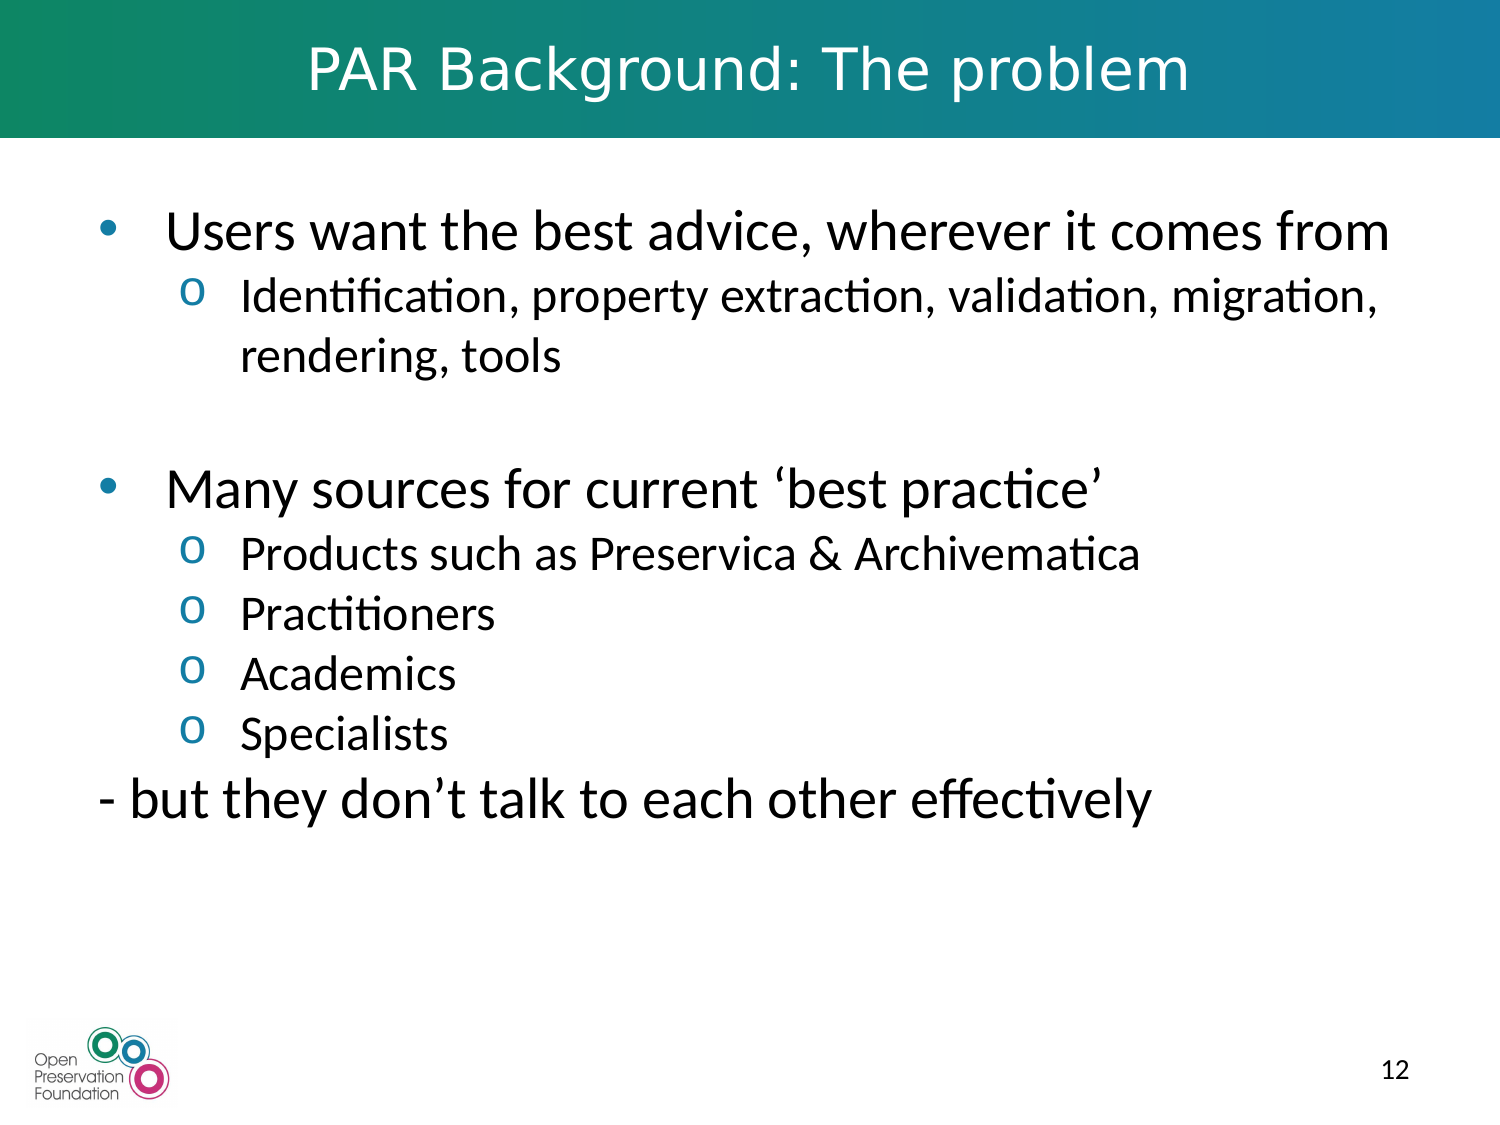

# PAR Background: The problem
Users want the best advice, wherever it comes from
Identification, property extraction, validation, migration, rendering, tools

Many sources for current ‘best practice’
Products such as Preservica & Archivematica
Practitioners
Academics
Specialists
- but they don’t talk to each other effectively

12